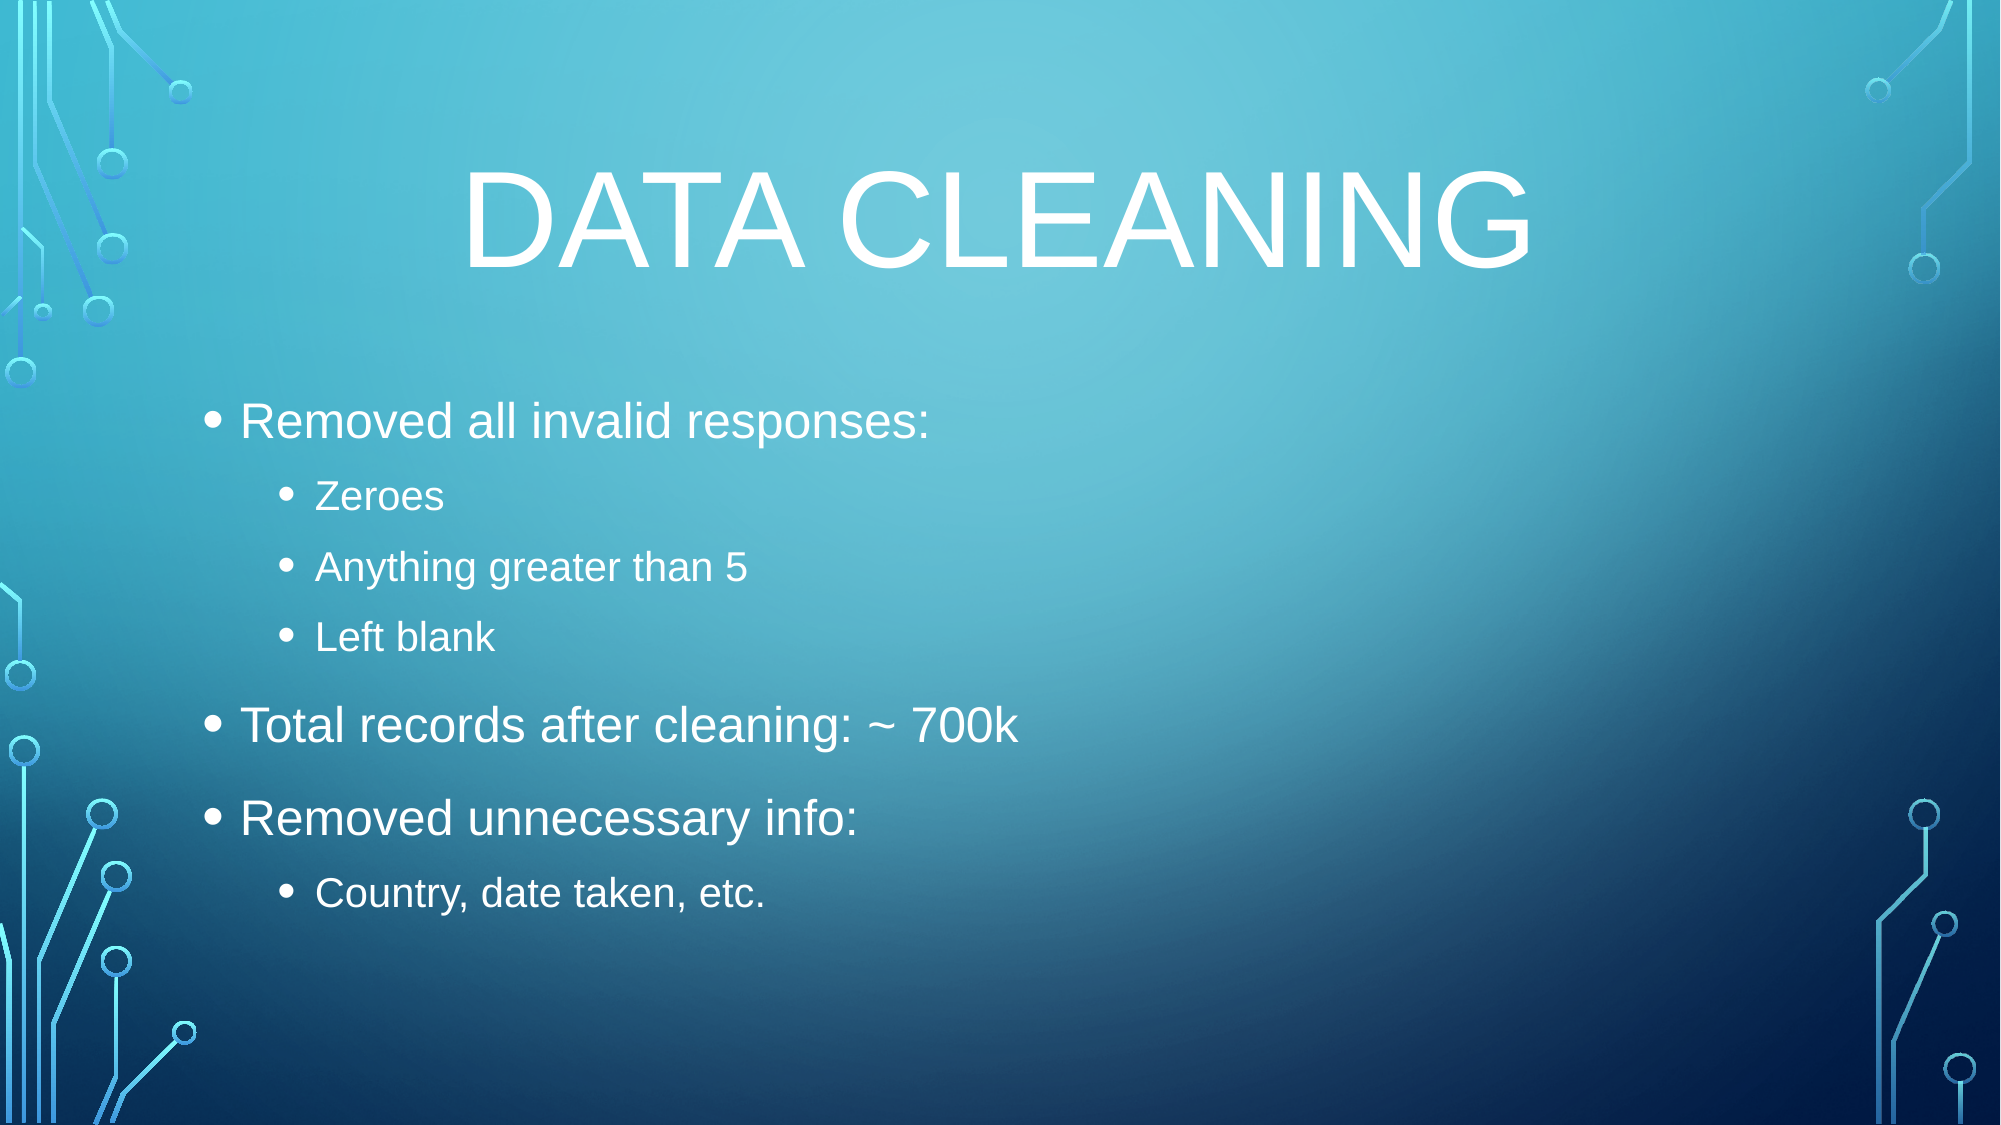

# Data cleaning
Removed all invalid responses:
Zeroes
Anything greater than 5
Left blank
Total records after cleaning: ~ 700k
Removed unnecessary info:
Country, date taken, etc.